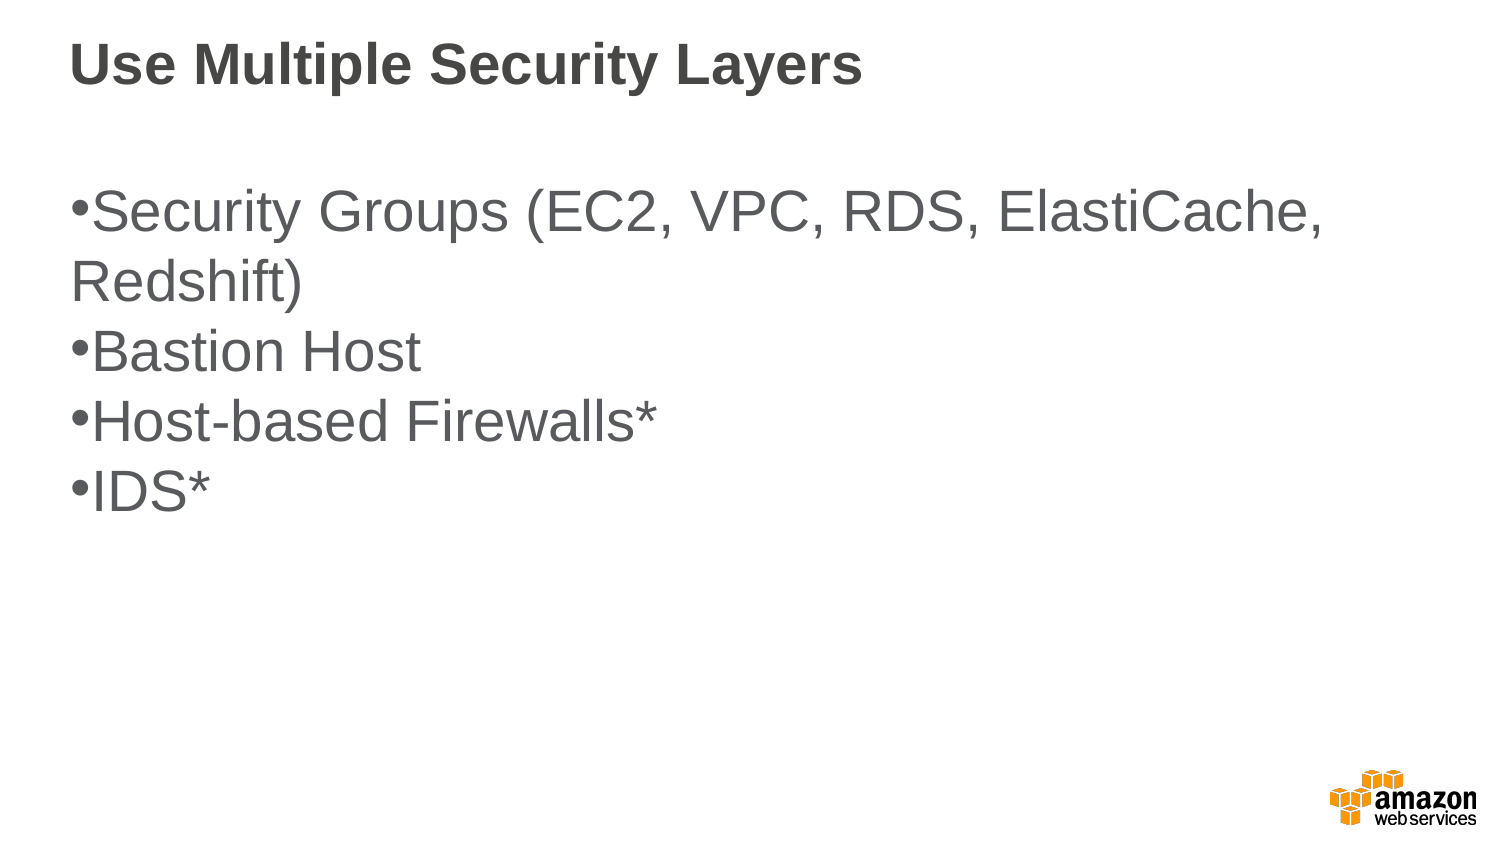

Use Multiple Security Layers
Security Groups (EC2, VPC, RDS, ElastiCache, Redshift)
Bastion Host
Host-based Firewalls*
IDS*